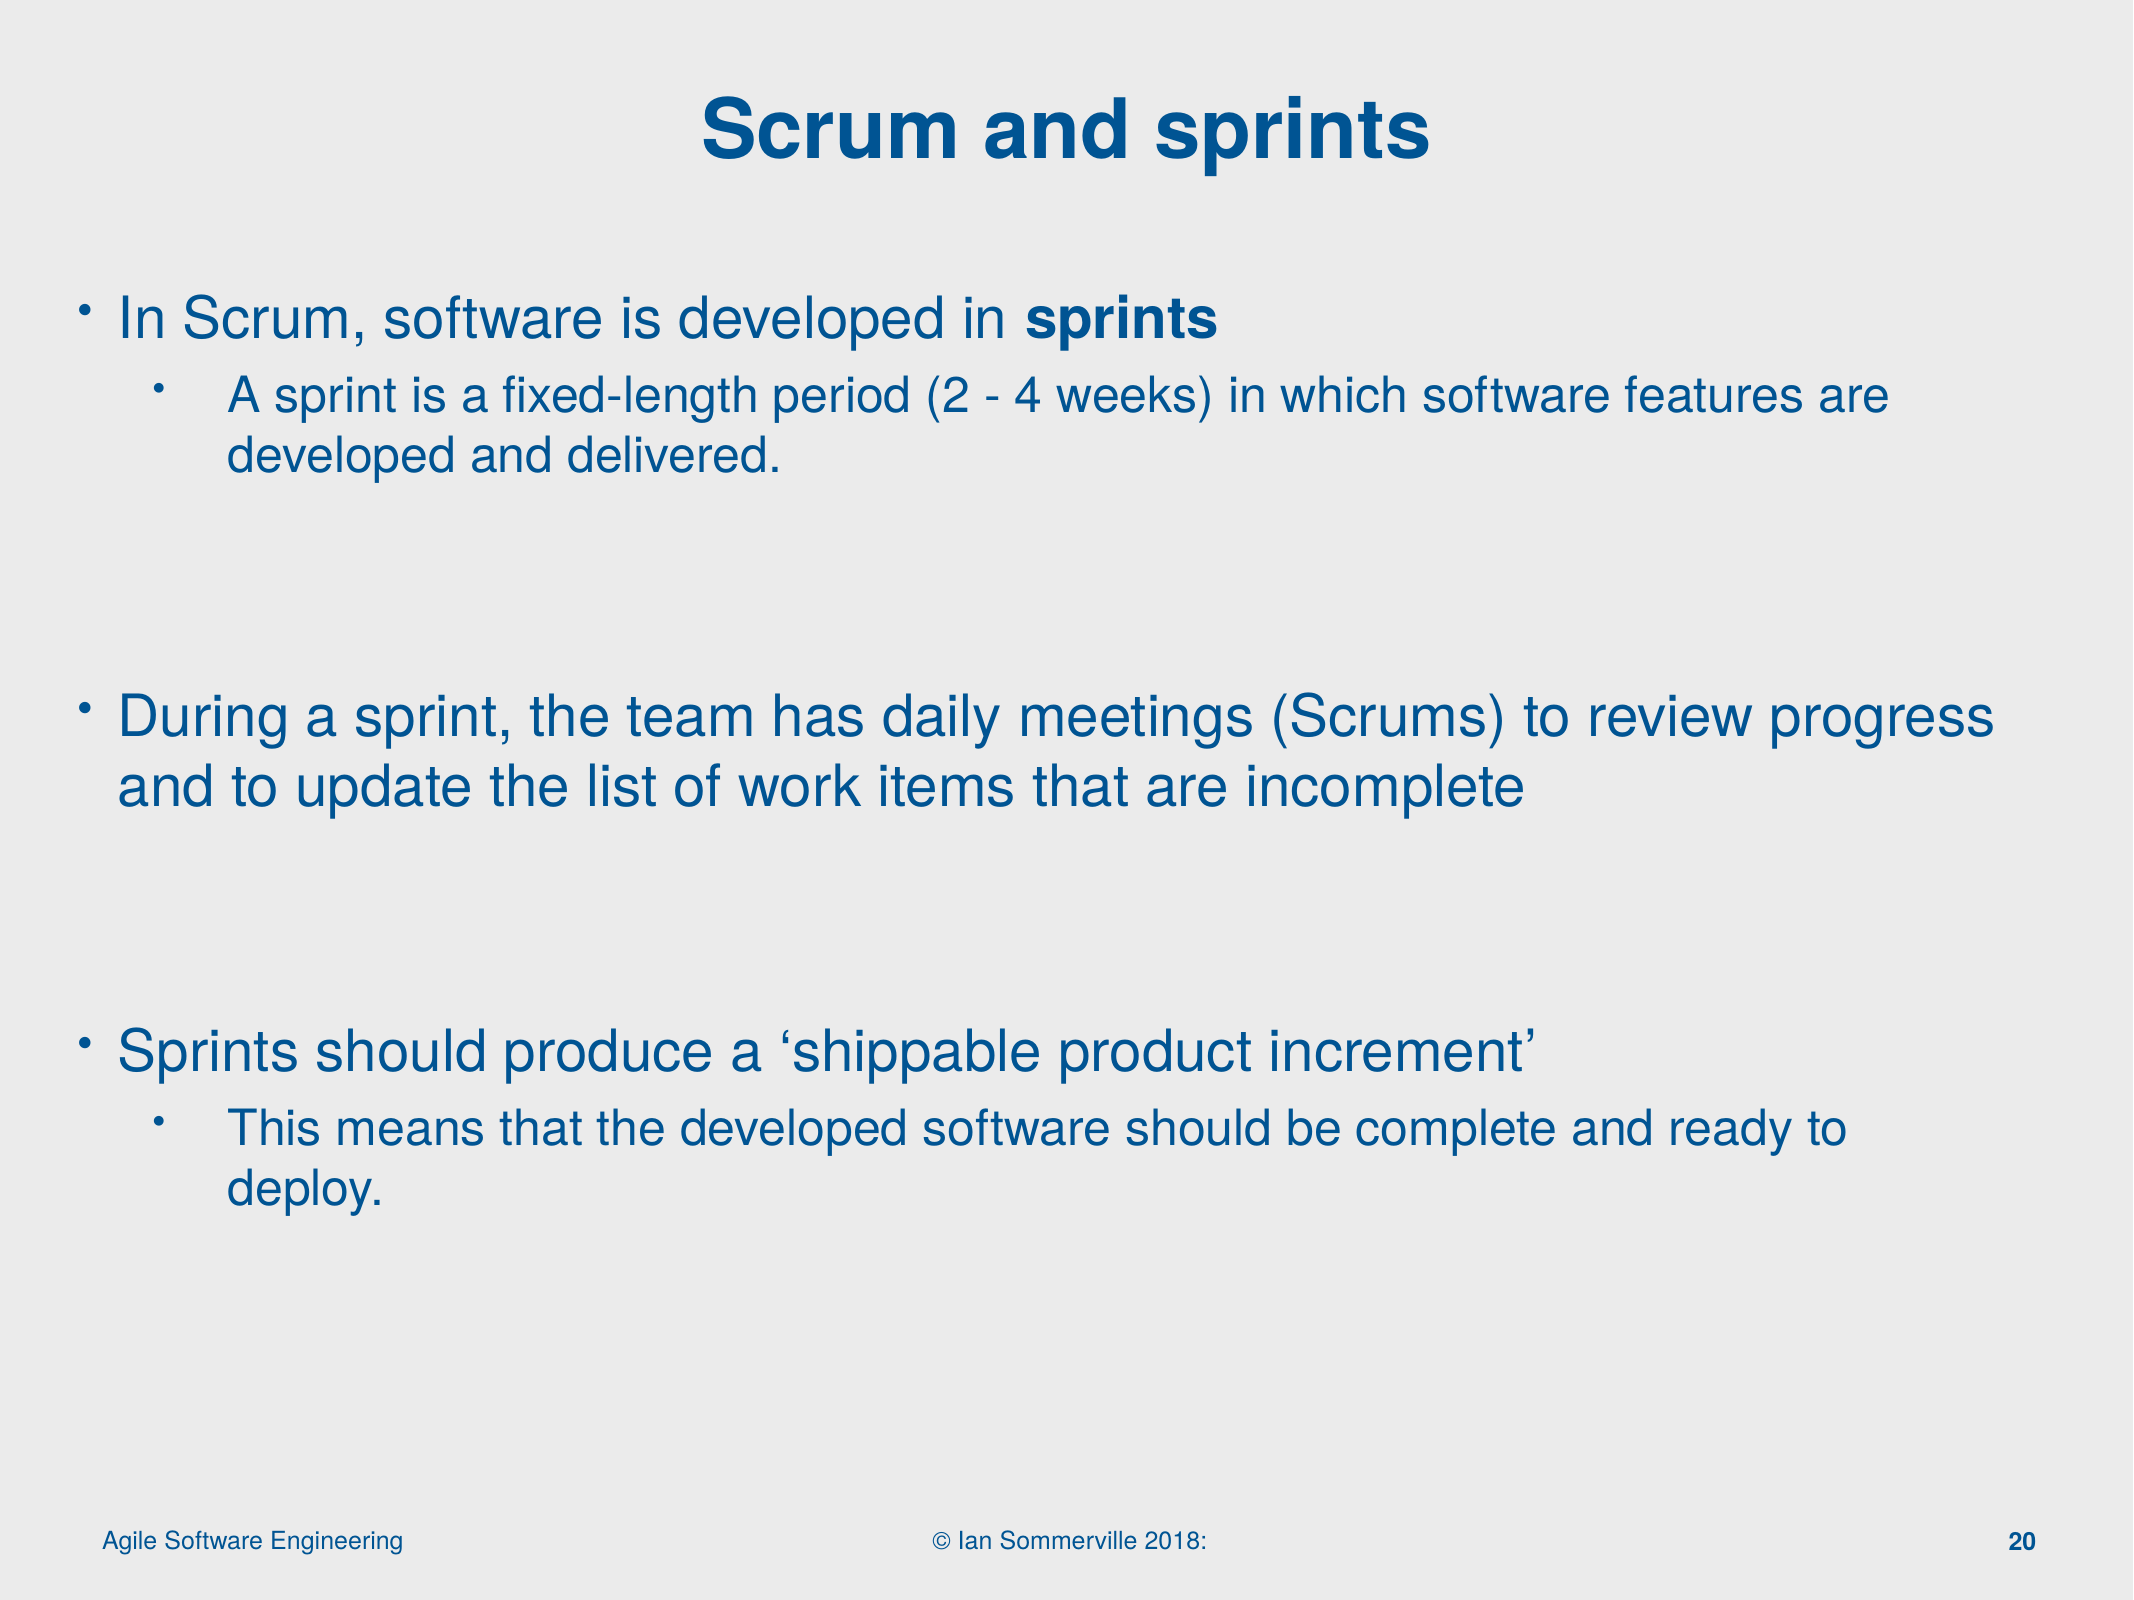

# Scrum and sprints
In Scrum, software is developed in sprints
A sprint is a fixed-length period (2 - 4 weeks) in which software features are developed and delivered.

During a sprint, the team has daily meetings (Scrums) to review progress and to update the list of work items that are incomplete

Sprints should produce a ‘shippable product increment’
This means that the developed software should be complete and ready to deploy.
20